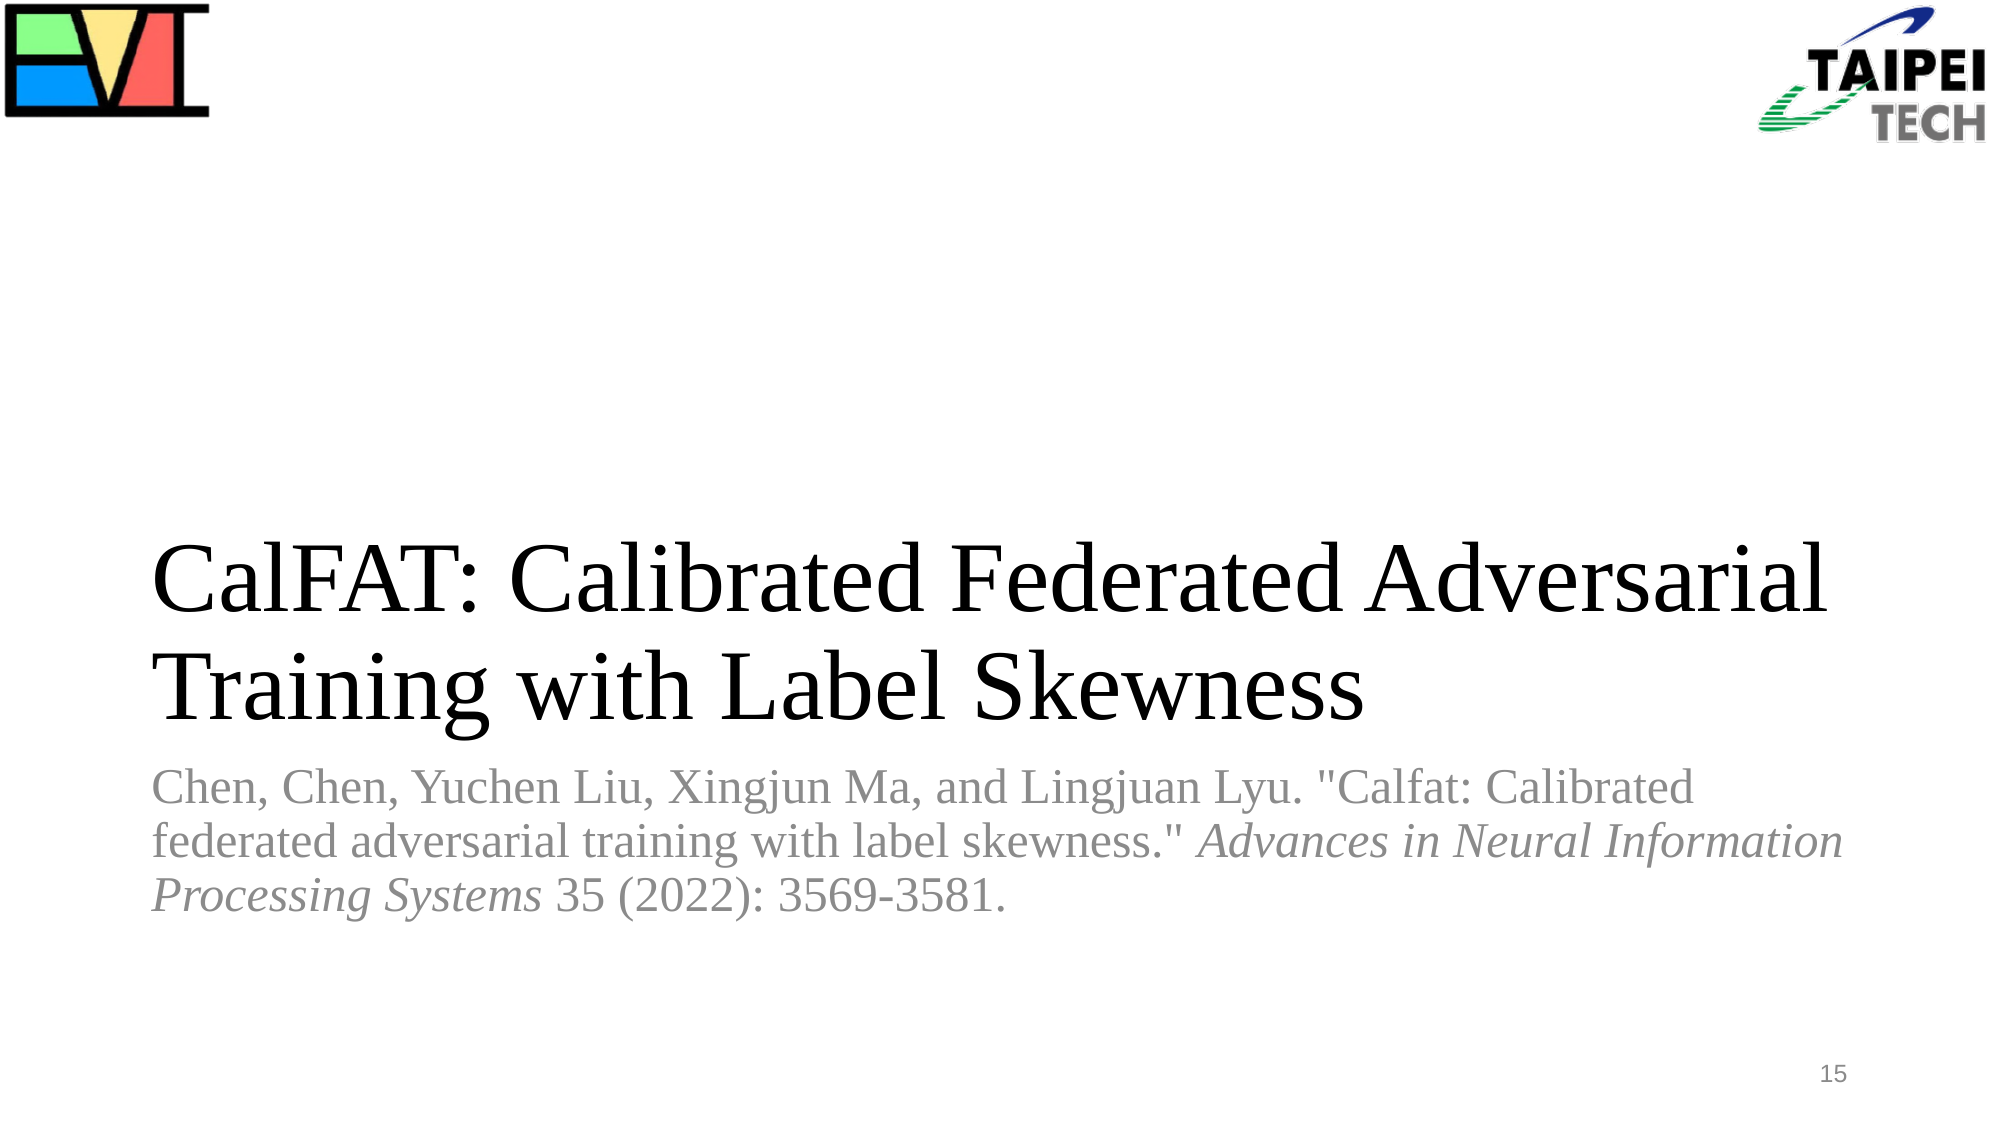

# CalFAT: Calibrated Federated Adversarial Training with Label Skewness
Chen, Chen, Yuchen Liu, Xingjun Ma, and Lingjuan Lyu. "Calfat: Calibrated federated adversarial training with label skewness." Advances in Neural Information Processing Systems 35 (2022): 3569-3581.
15